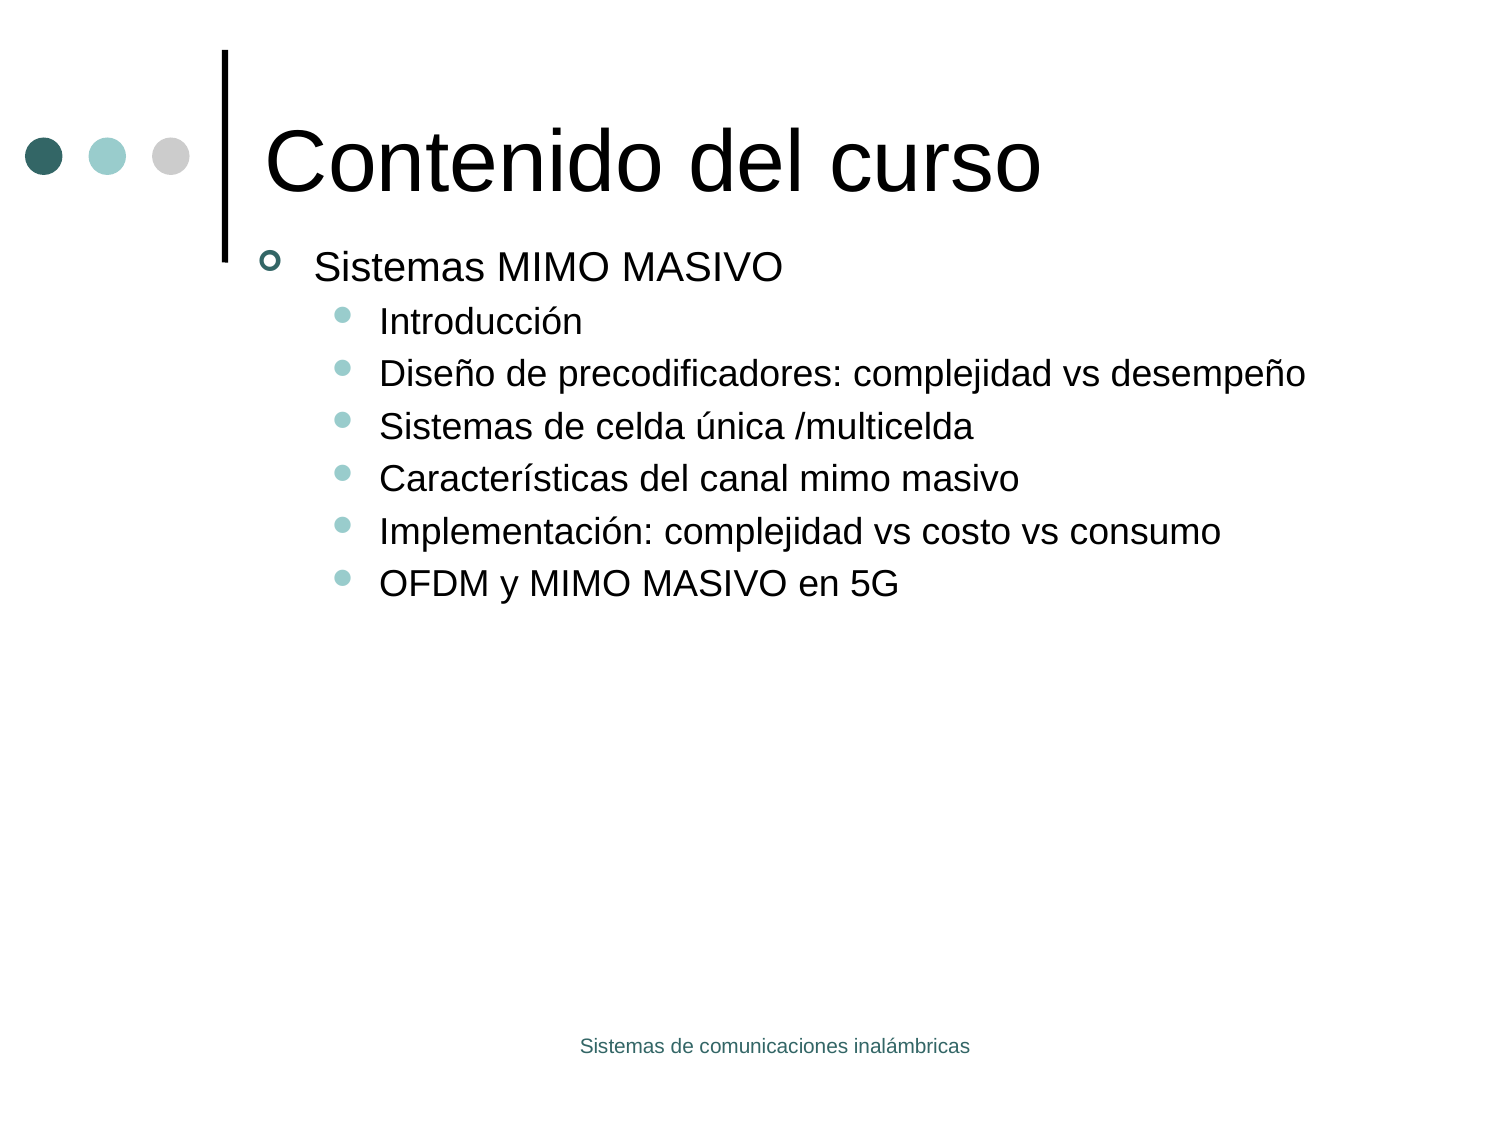

# Contenido del curso
Sistemas MIMO MASIVO
Introducción
Diseño de precodificadores: complejidad vs desempeño
Sistemas de celda única /multicelda
Características del canal mimo masivo
Implementación: complejidad vs costo vs consumo
OFDM y MIMO MASIVO en 5G

Sistemas de comunicaciones inalámbricas